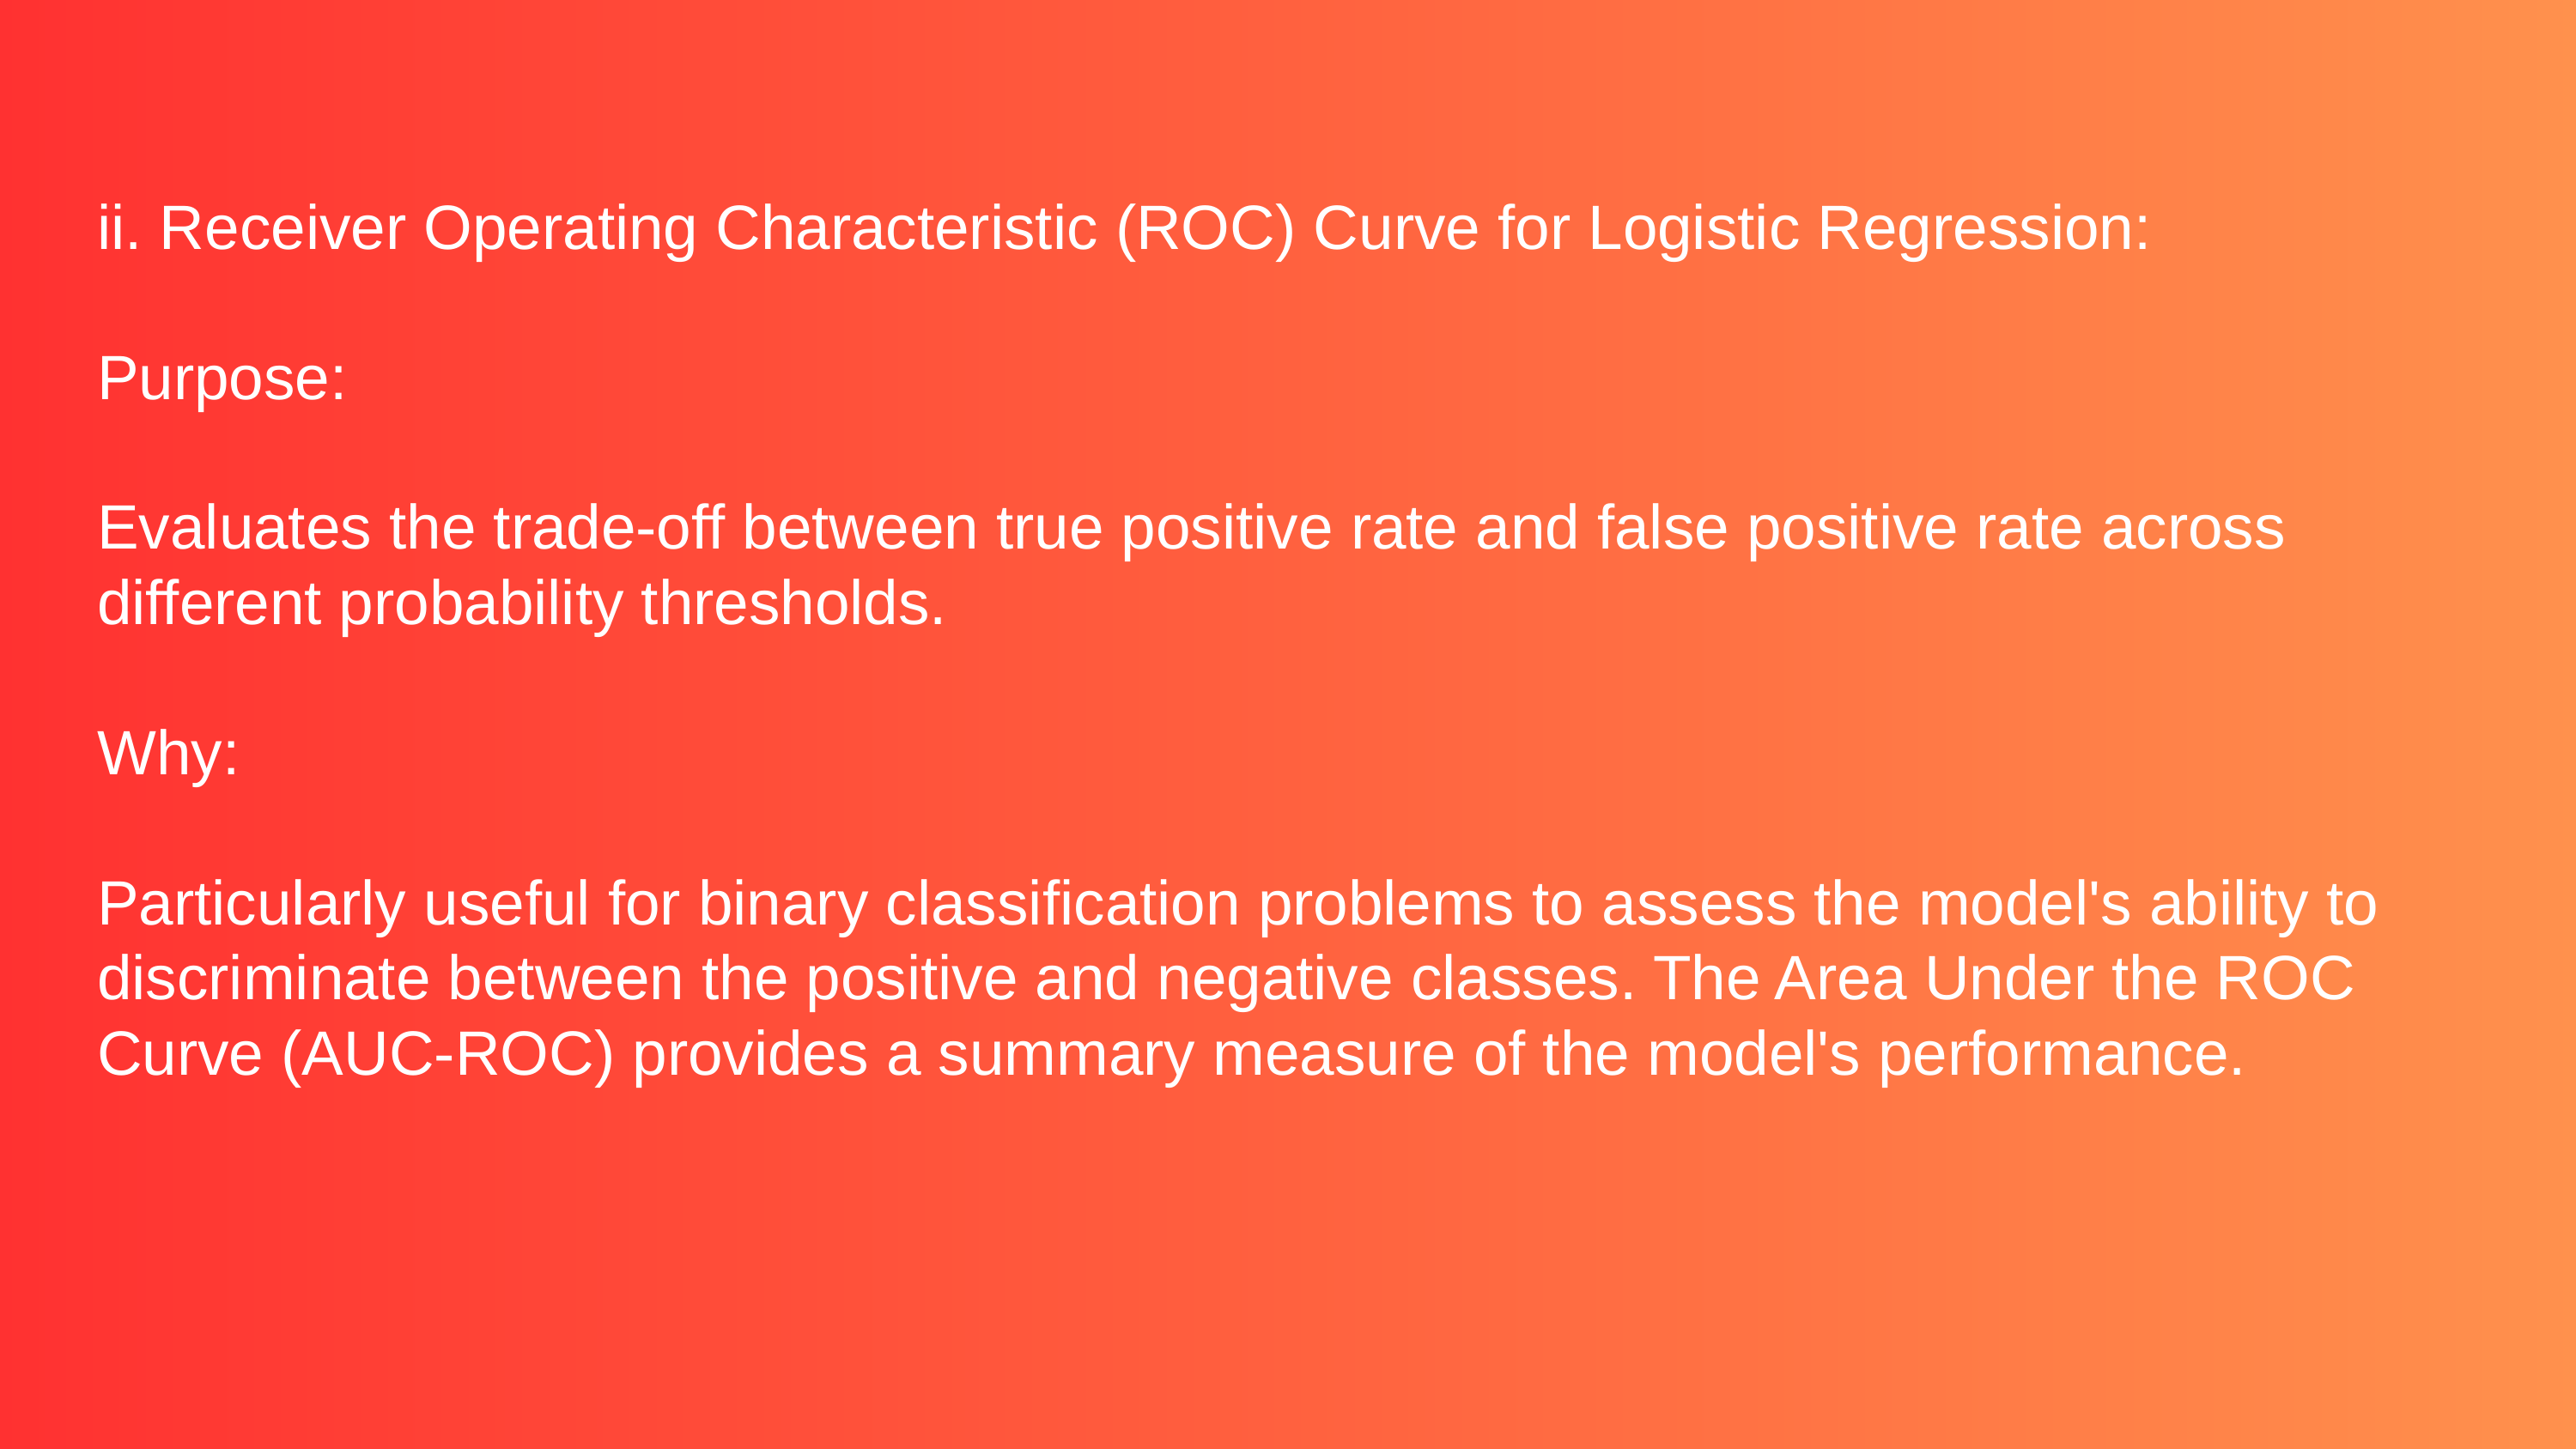

ii. Receiver Operating Characteristic (ROC) Curve for Logistic Regression:

Purpose:

Evaluates the trade-off between true positive rate and false positive rate across different probability thresholds.

Why:

Particularly useful for binary classification problems to assess the model's ability to discriminate between the positive and negative classes. The Area Under the ROC Curve (AUC-ROC) provides a summary measure of the model's performance.